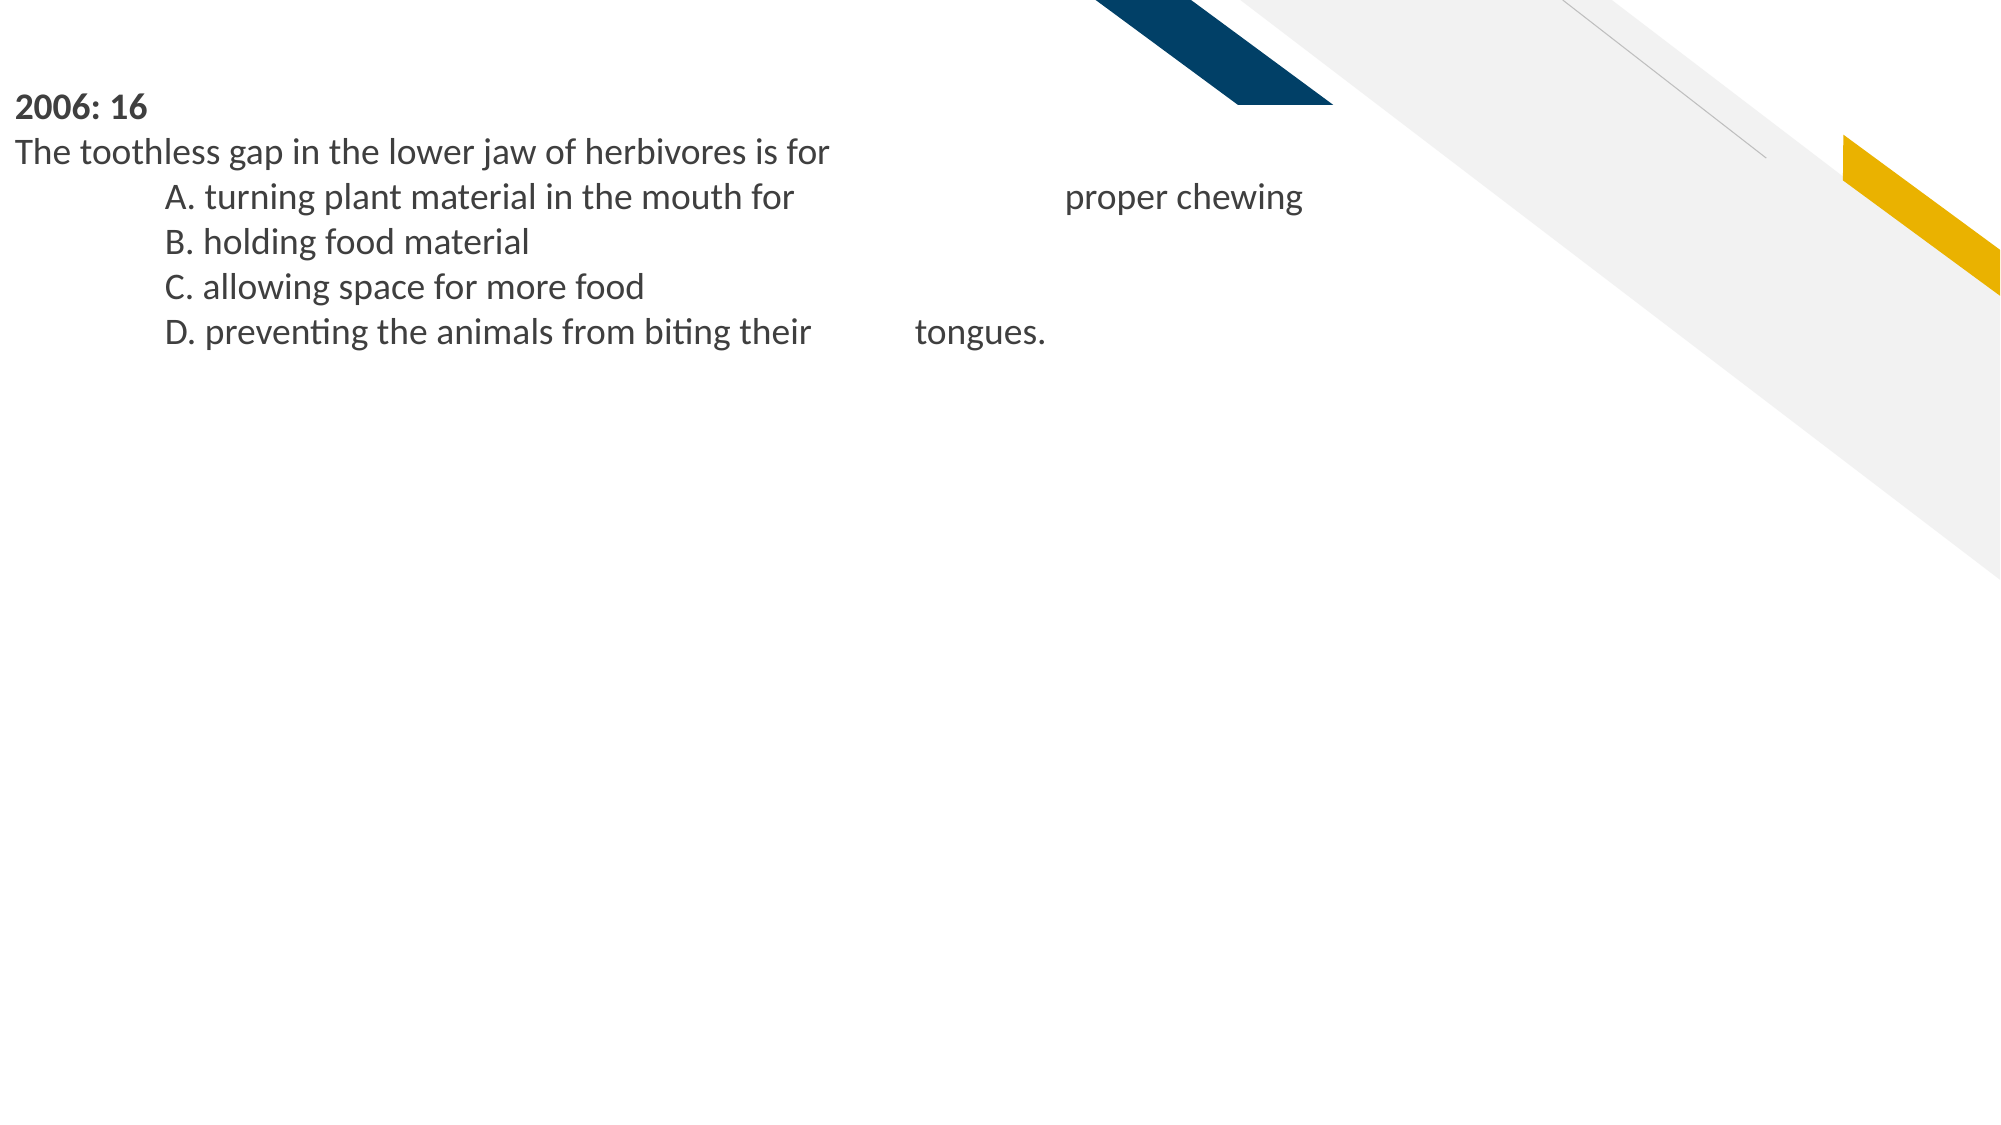

2006: 16
The toothless gap in the lower jaw of herbivores is for
	A. turning plant material in the mouth for 		proper chewing
	B. holding food material
	C. allowing space for more food
	D. preventing the animals from biting their 	tongues.